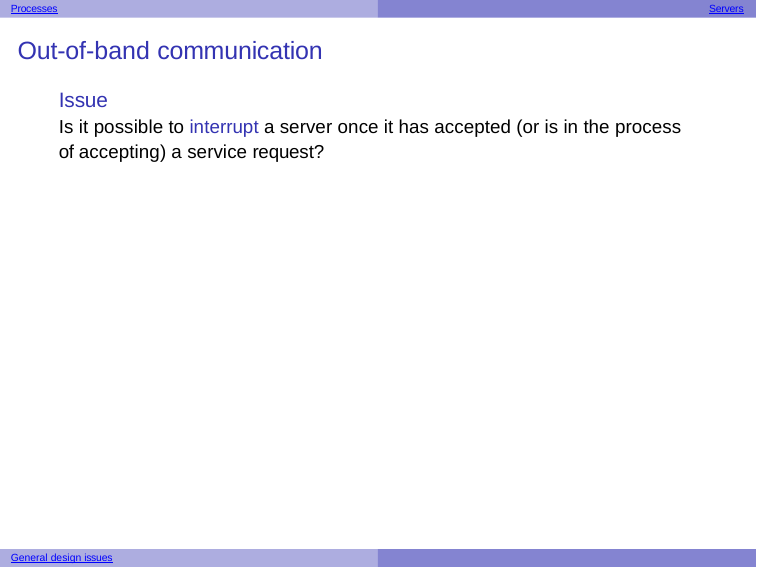

Processes
Servers
Out-of-band communication
Issue
Is it possible to interrupt a server once it has accepted (or is in the process of accepting) a service request?

General design issues